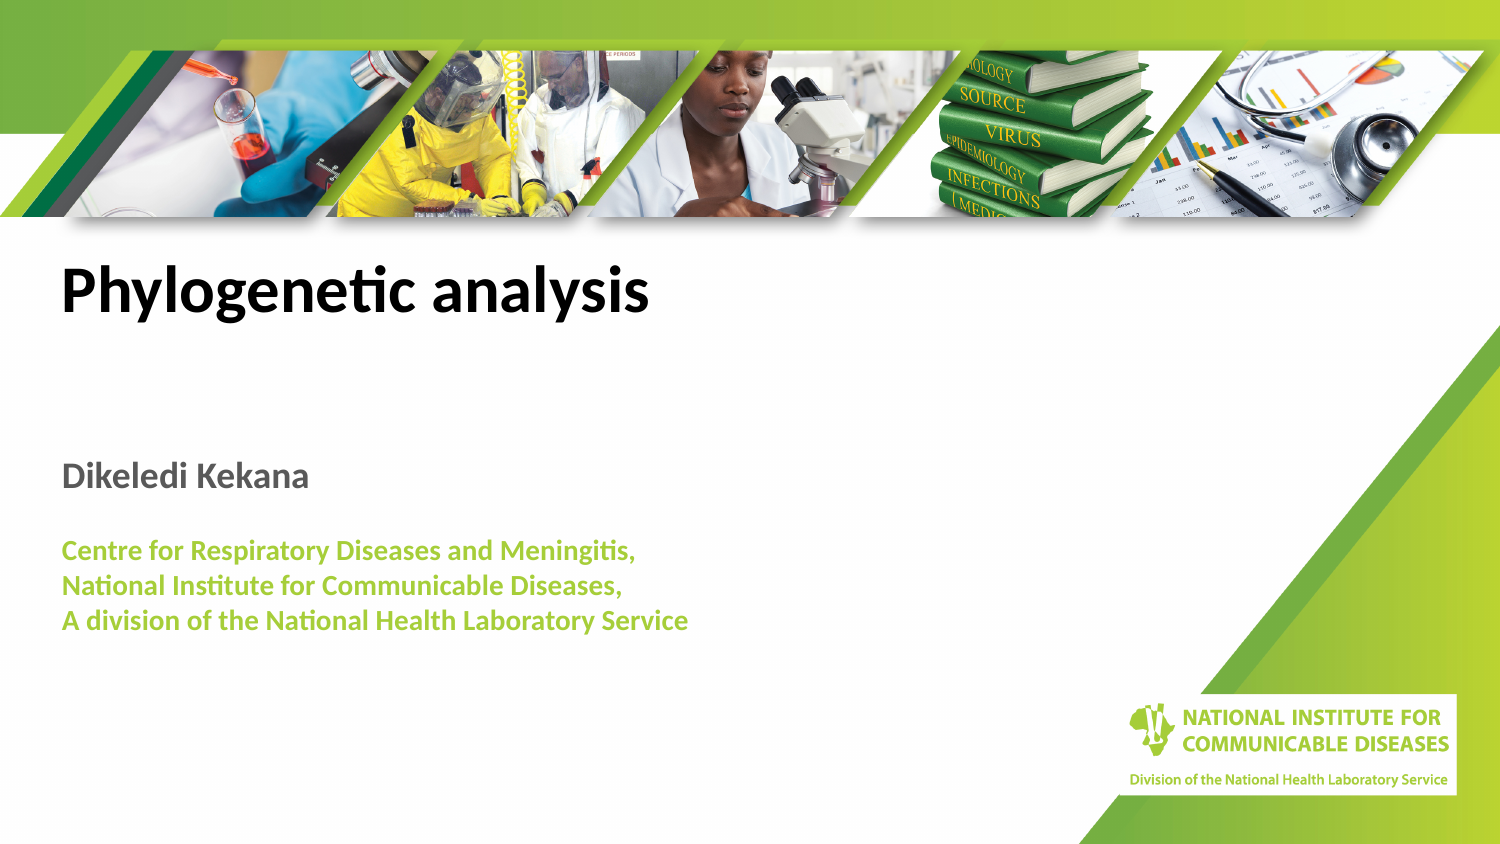

Phylogenetic analysis

Dikeledi Kekana

Centre for Respiratory Diseases and Meningitis,
National Institute for Communicable Diseases,
A division of the National Health Laboratory Service